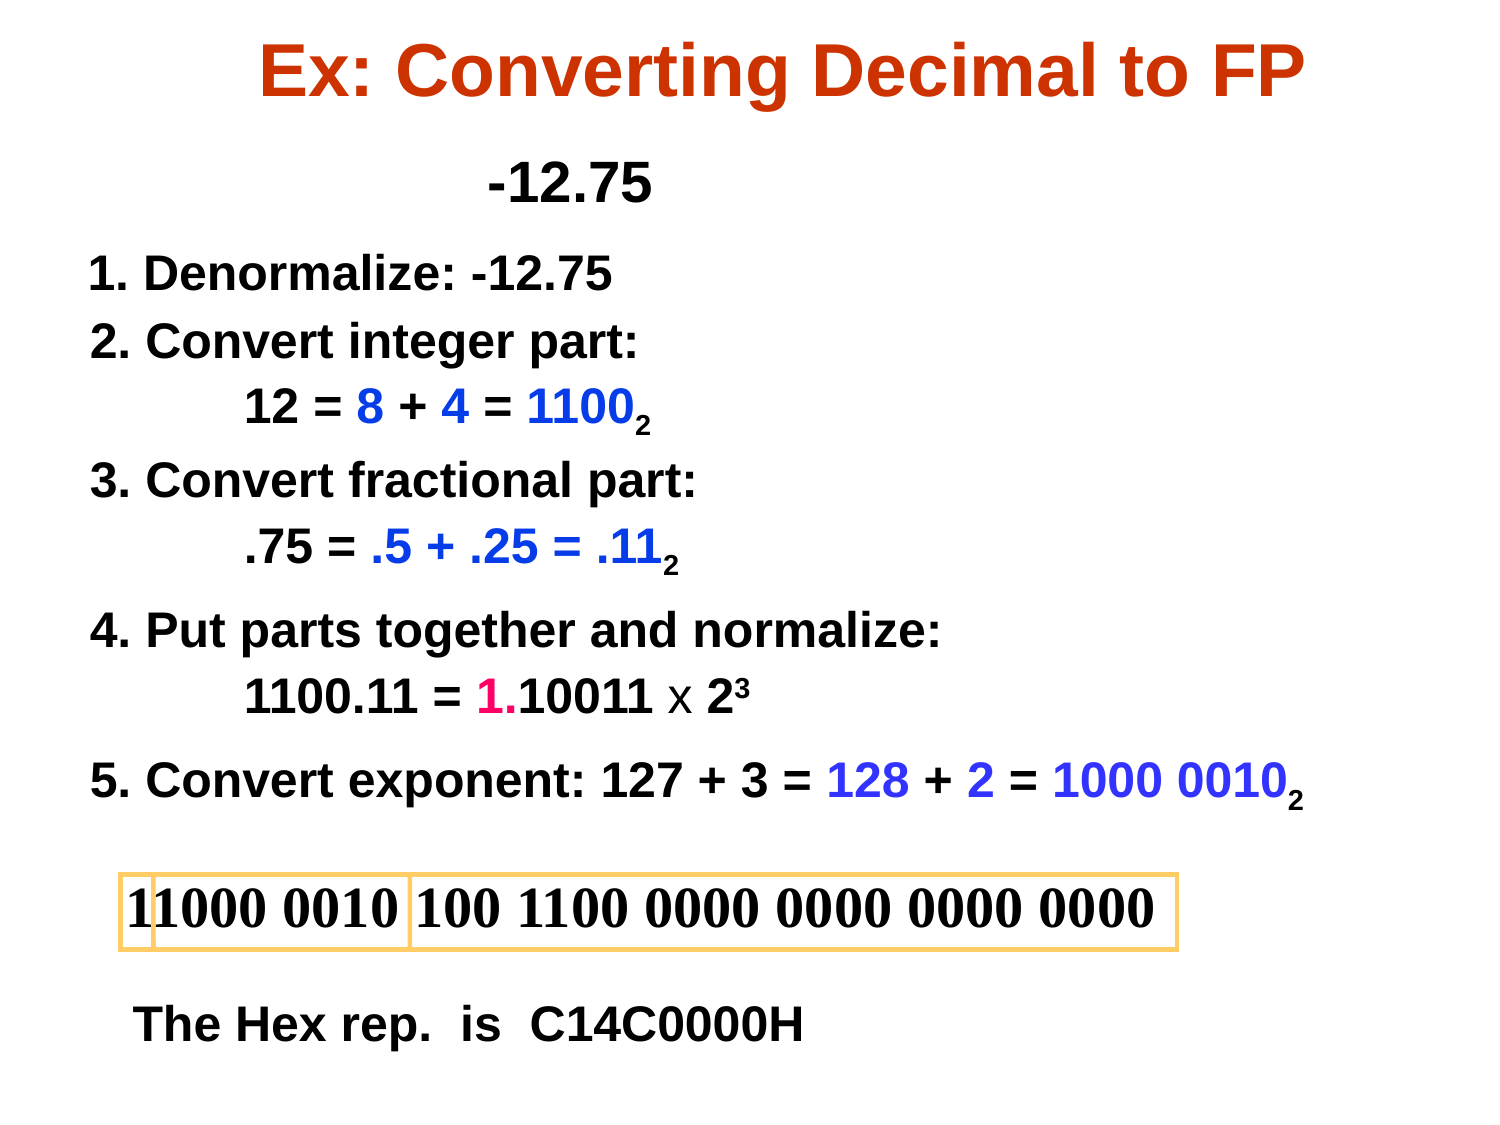

# Ex: Converting Decimal to FP
-12.75
1. Denormalize: -12.75
2. Convert integer part:
           12 = 8 + 4 = 11002
3. Convert fractional part:
           .75 = .5 + .25 = .112
4. Put parts together and normalize:
           1100.11 = 1.10011 x 23
5. Convert exponent: 127 + 3 = 128 + 2 = 1000 00102
11000 0010 100 1100 0000 0000 0000 0000

The Hex rep.  is  C14C0000H